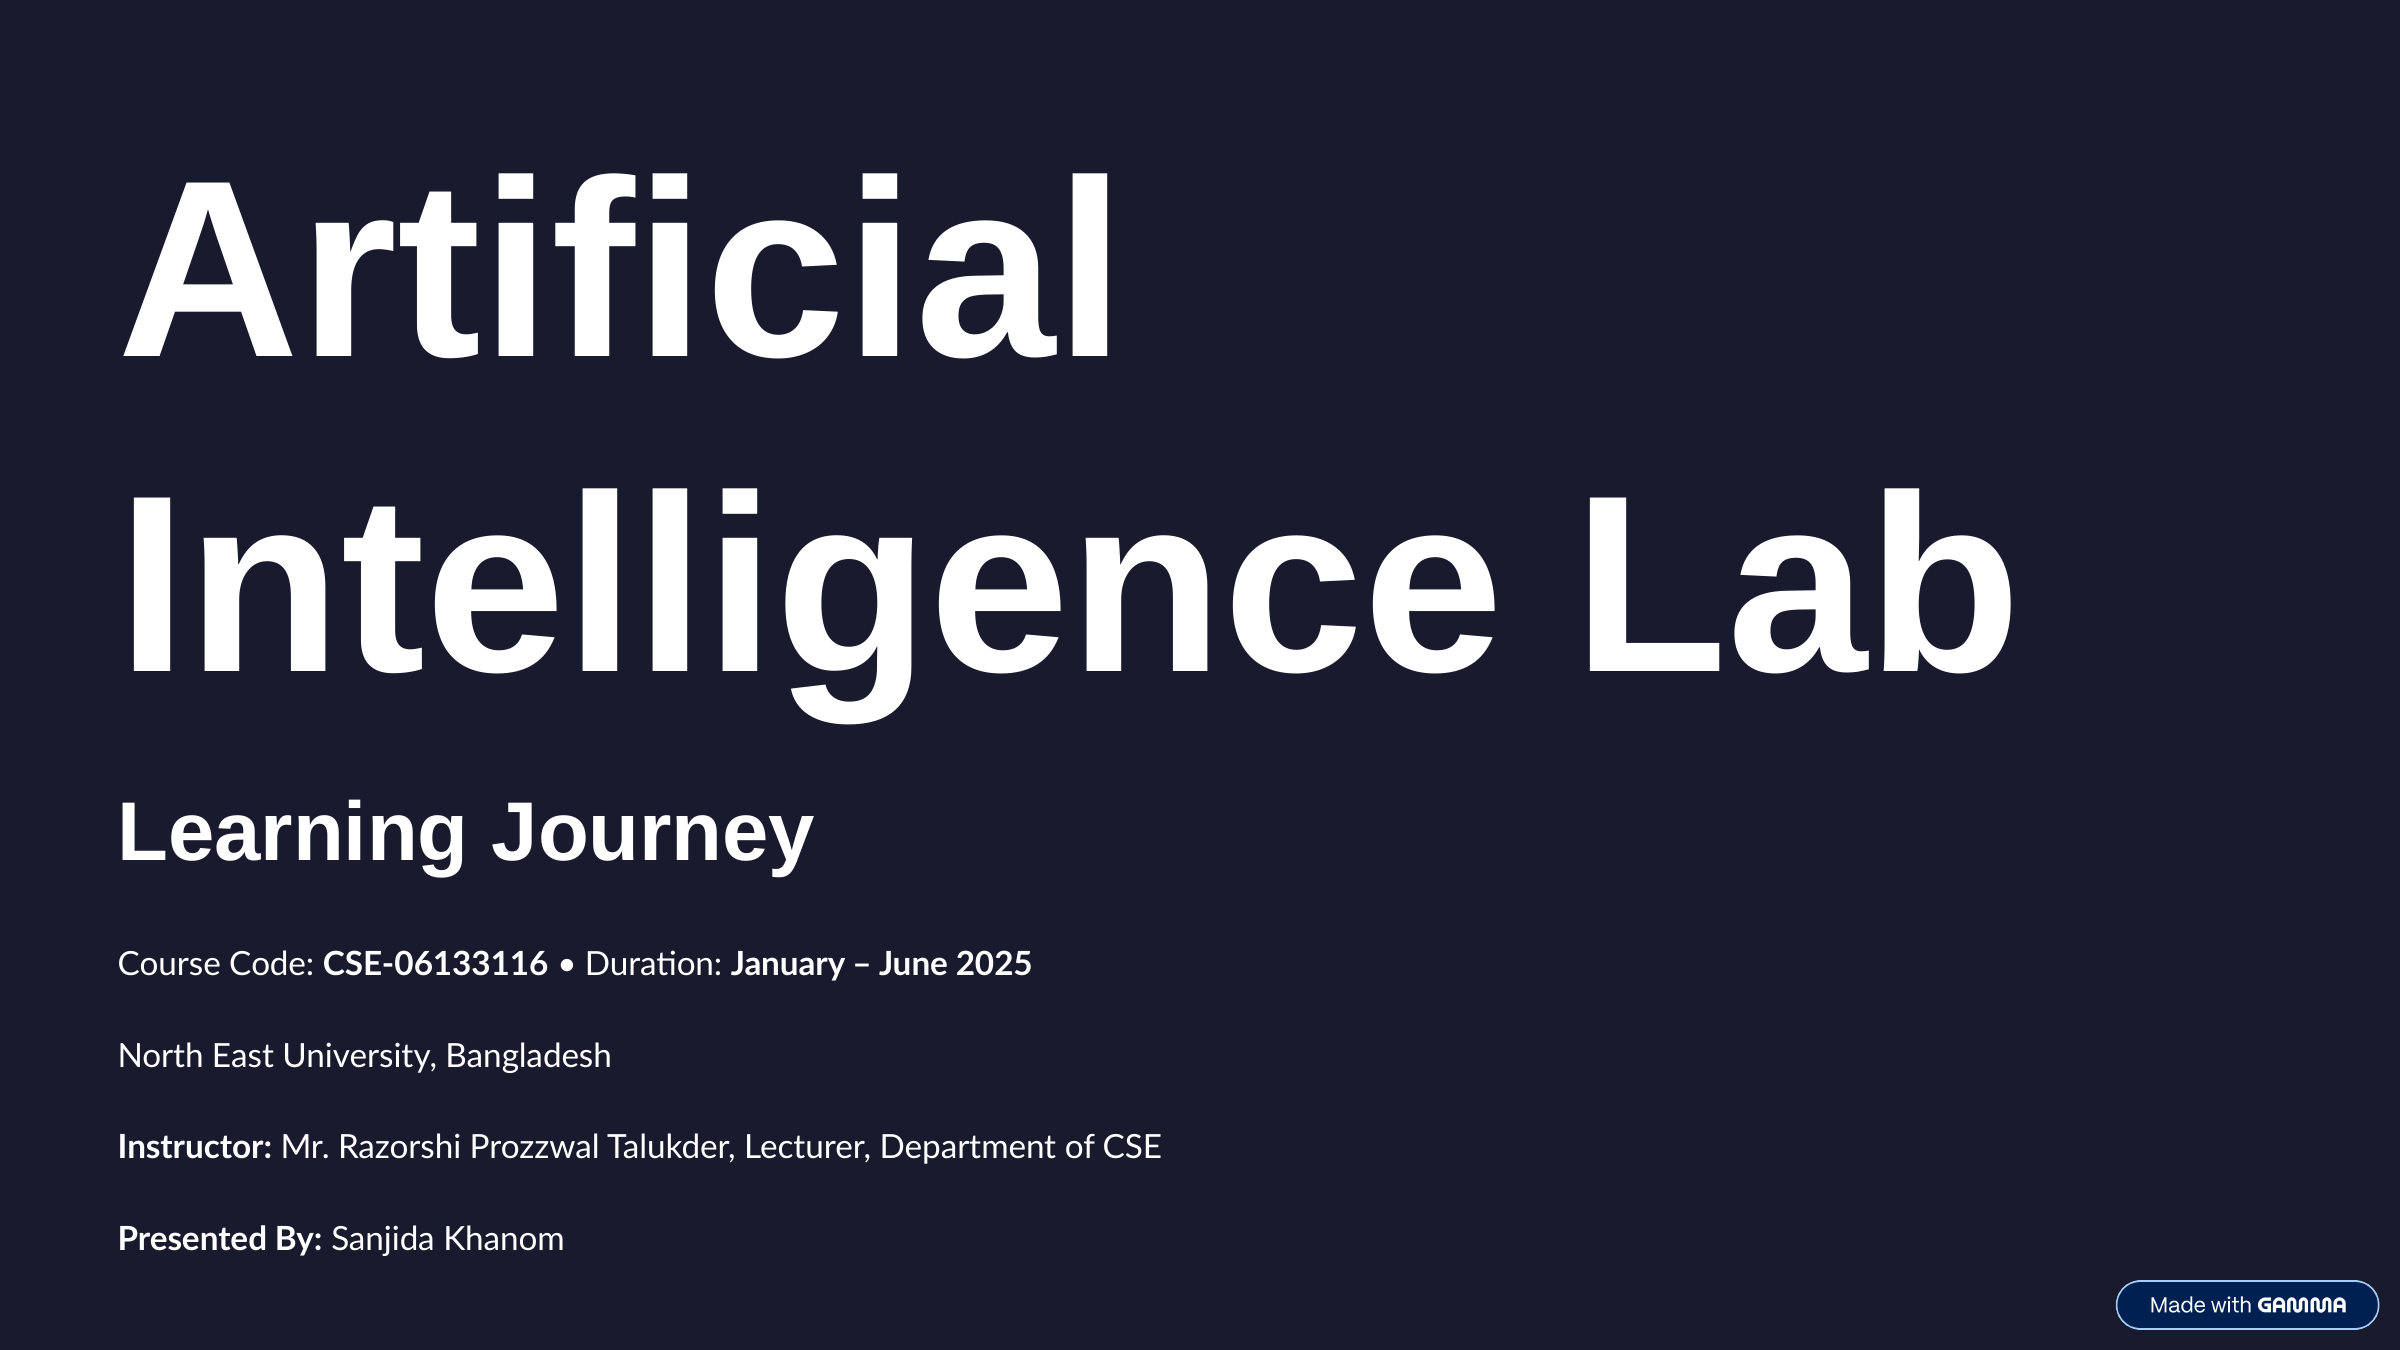

Artificial Intelligence Lab
Learning Journey
Course Code: CSE-06133116 • Duration: January – June 2025
North East University, Bangladesh
Instructor: Mr. Razorshi Prozzwal Talukder, Lecturer, Department of CSE
Presented By: Sanjida Khanom